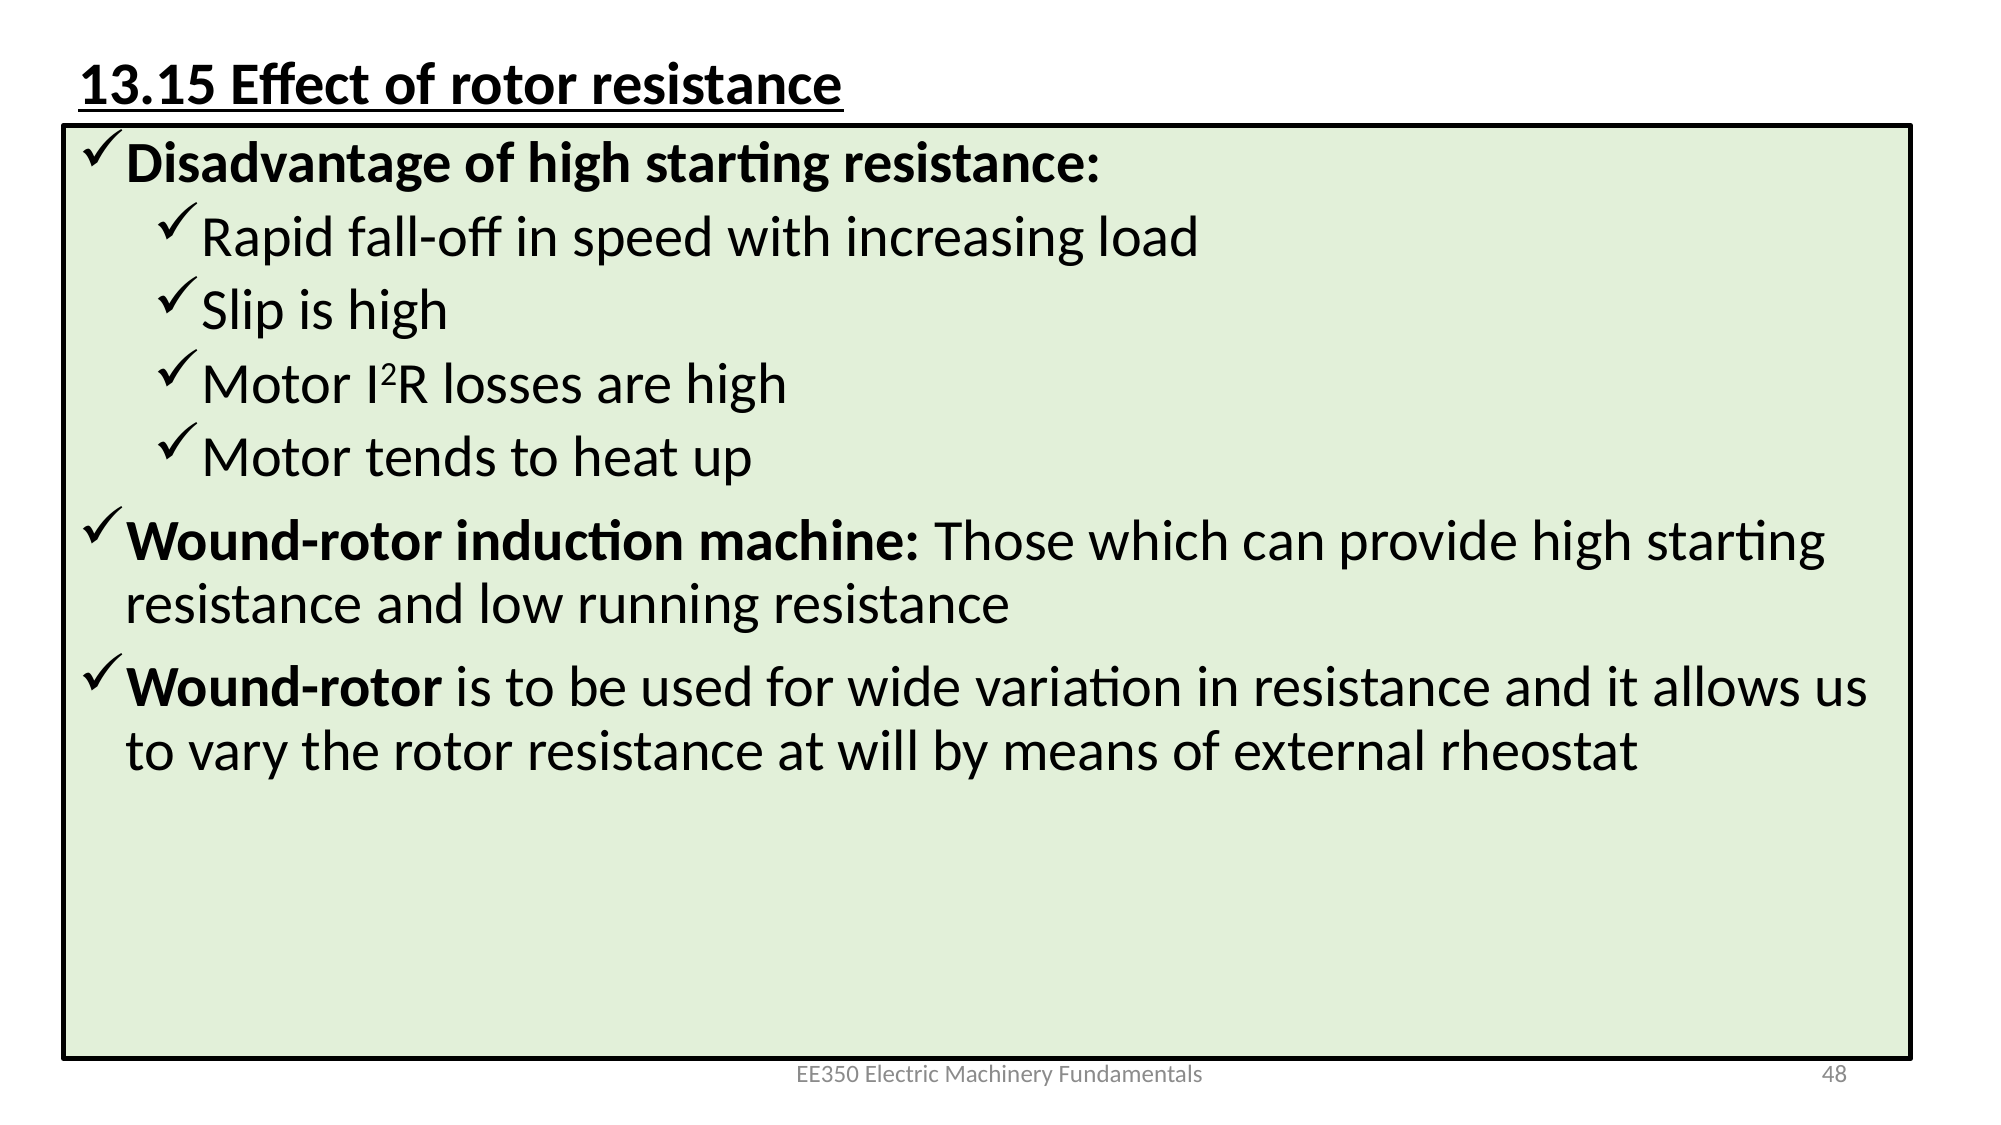

# 13.15 Effect of rotor resistance
Disadvantage of high starting resistance:
Rapid fall-off in speed with increasing load
Slip is high
Motor I2R losses are high
Motor tends to heat up
Wound-rotor induction machine: Those which can provide high starting resistance and low running resistance
Wound-rotor is to be used for wide variation in resistance and it allows us to vary the rotor resistance at will by means of external rheostat

EE350 Electric Machinery Fundamentals
48